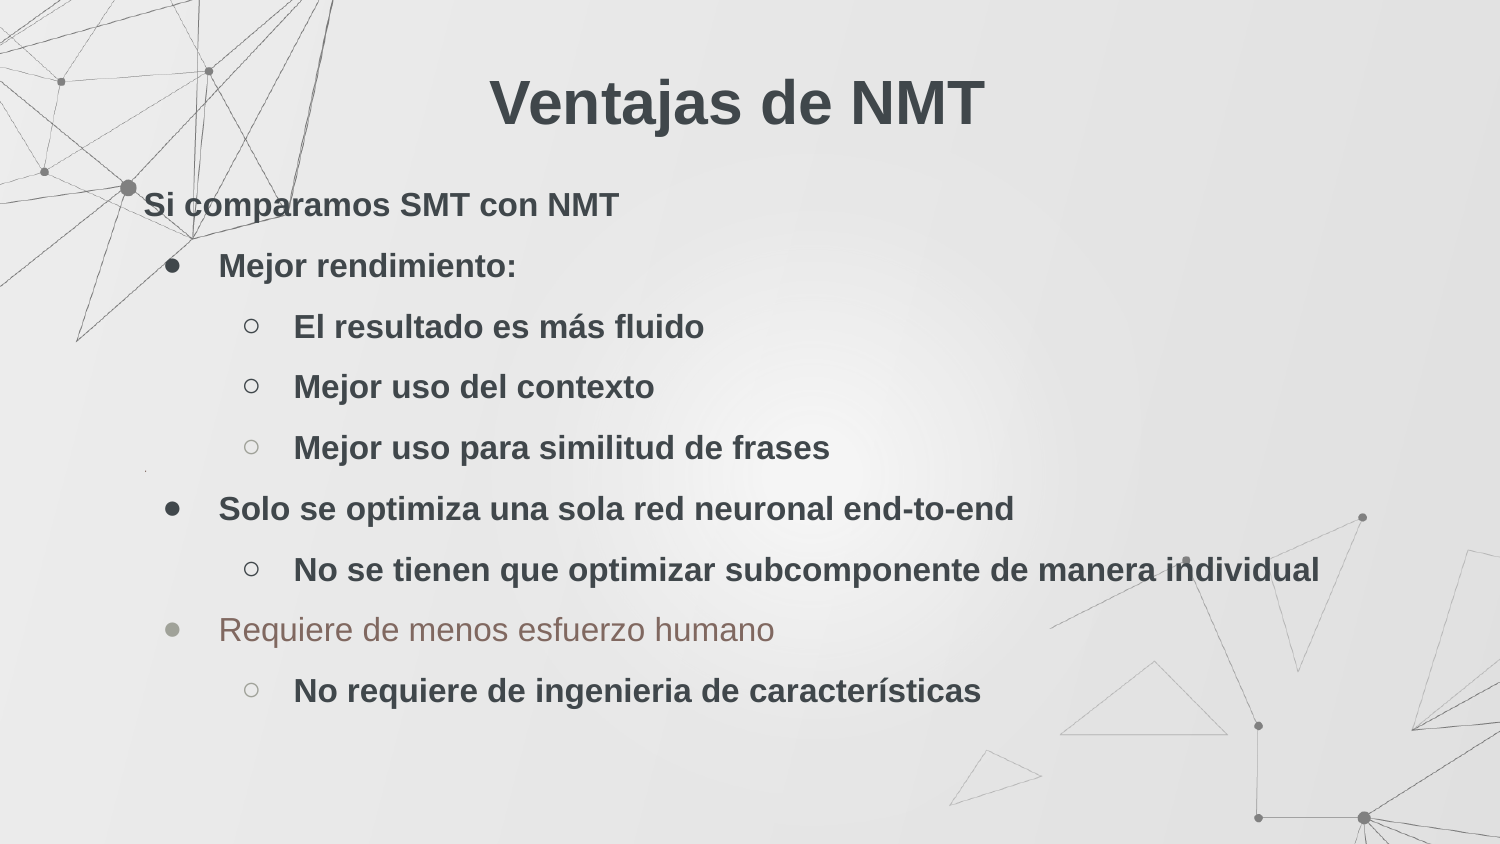

Ventajas de NMT
Si comparamos SMT con NMT
Mejor rendimiento:
El resultado es más fluido
Mejor uso del contexto
Mejor uso para similitud de frases
Solo se optimiza una sola red neuronal end-to-end
No se tienen que optimizar subcomponente de manera individual
Requiere de menos esfuerzo humano
No requiere de ingenieria de características